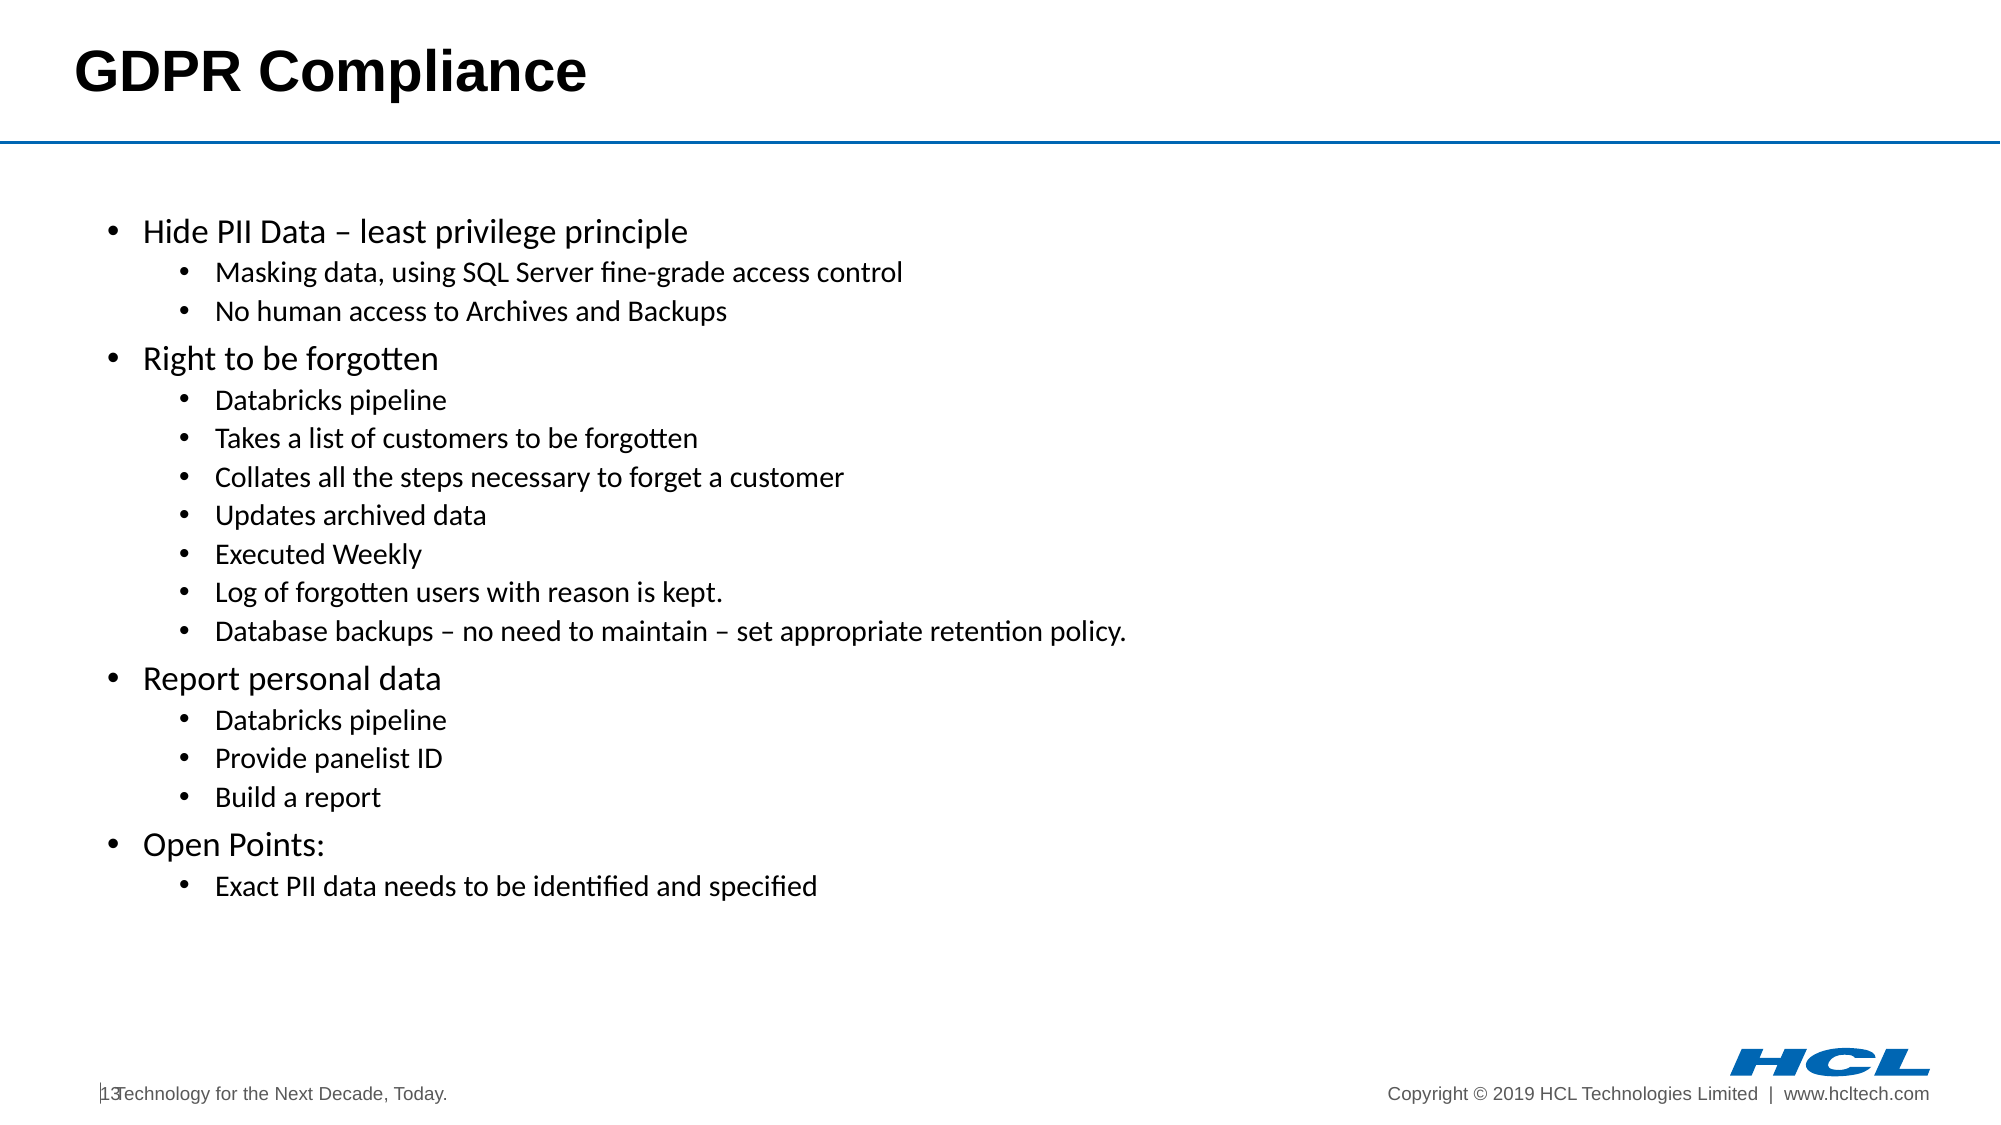

# GDPR Compliance

Hide PII Data – least privilege principle
Masking data, using SQL Server fine-grade access control
No human access to Archives and Backups
Right to be forgotten
Databricks pipeline
Takes a list of customers to be forgotten
Collates all the steps necessary to forget a customer
Updates archived data
Executed Weekly
Log of forgotten users with reason is kept.
Database backups – no need to maintain – set appropriate retention policy.
Report personal data
Databricks pipeline
Provide panelist ID
Build a report
Open Points:
Exact PII data needs to be identified and specified